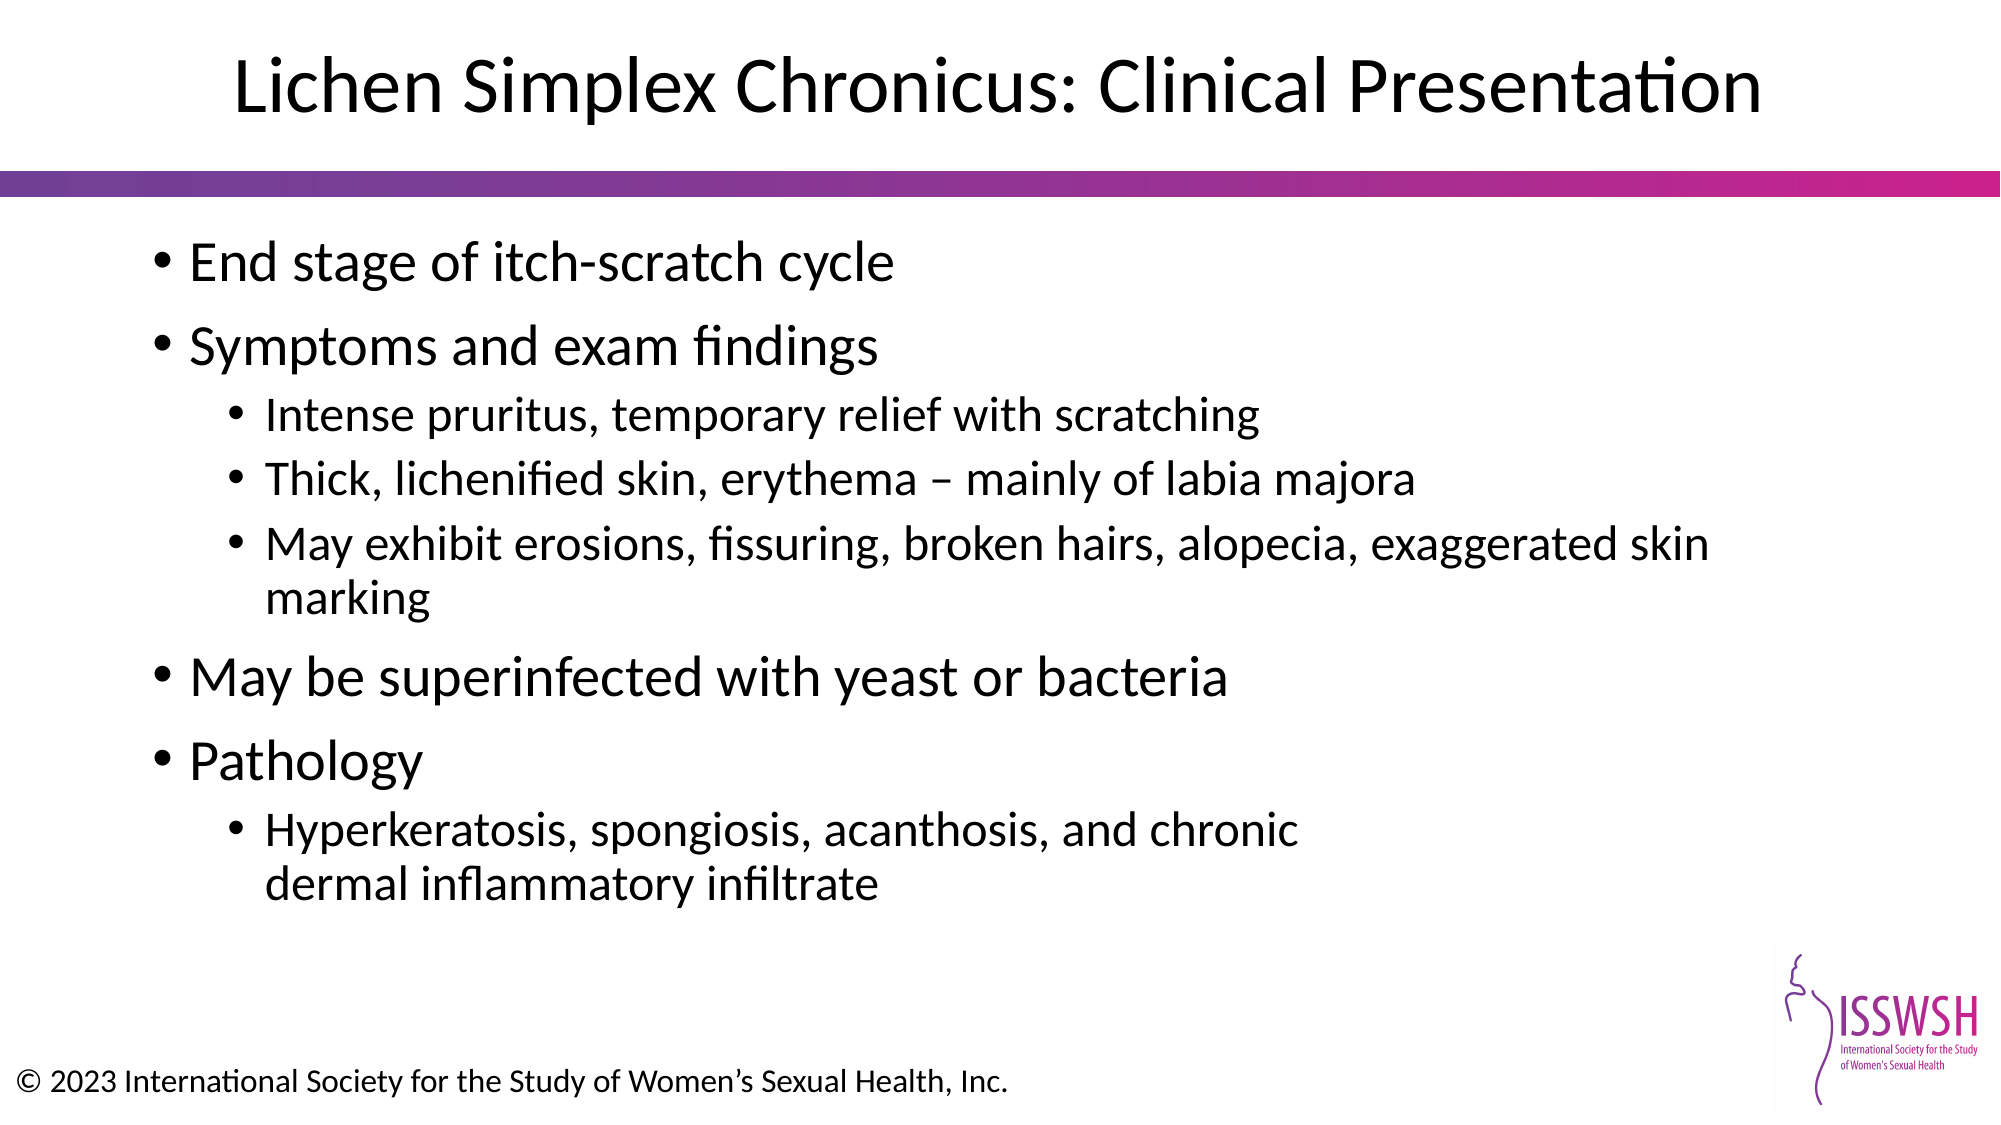

# Lichen Simplex Chronicus: Clinical Presentation
End stage of itch-scratch cycle
Symptoms and exam findings
Intense pruritus, temporary relief with scratching
Thick, lichenified skin, erythema – mainly of labia majora
May exhibit erosions, fissuring, broken hairs, alopecia, exaggerated skin marking
May be superinfected with yeast or bacteria
Pathology
Hyperkeratosis, spongiosis, acanthosis, and chronic
dermal inflammatory infiltrate